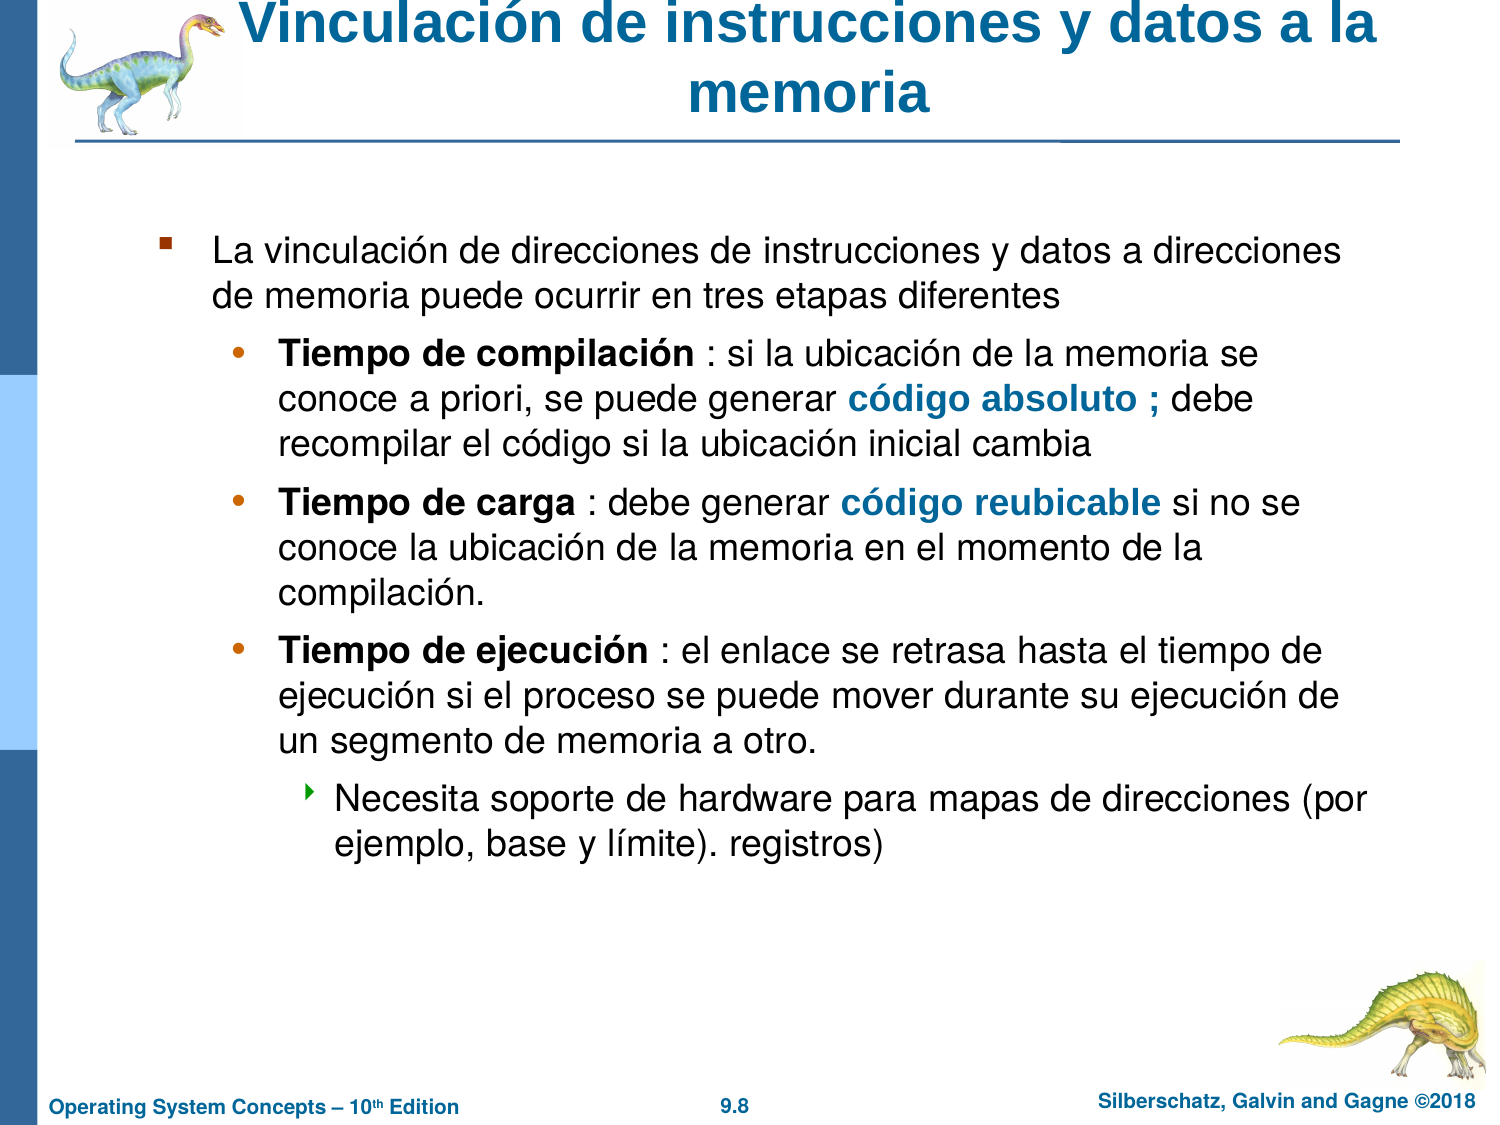

# Vinculación de instrucciones y datos a la memoria
La vinculación de direcciones de instrucciones y datos a direcciones de memoria puede ocurrir en tres etapas diferentes
Tiempo de compilación : si la ubicación de la memoria se conoce a priori, se puede generar código absoluto ; debe recompilar el código si la ubicación inicial cambia
Tiempo de carga : debe generar código reubicable si no se conoce la ubicación de la memoria en el momento de la compilación.
Tiempo de ejecución : el enlace se retrasa hasta el tiempo de ejecución si el proceso se puede mover durante su ejecución de un segmento de memoria a otro.
Necesita soporte de hardware para mapas de direcciones (por ejemplo, base y límite). registros)